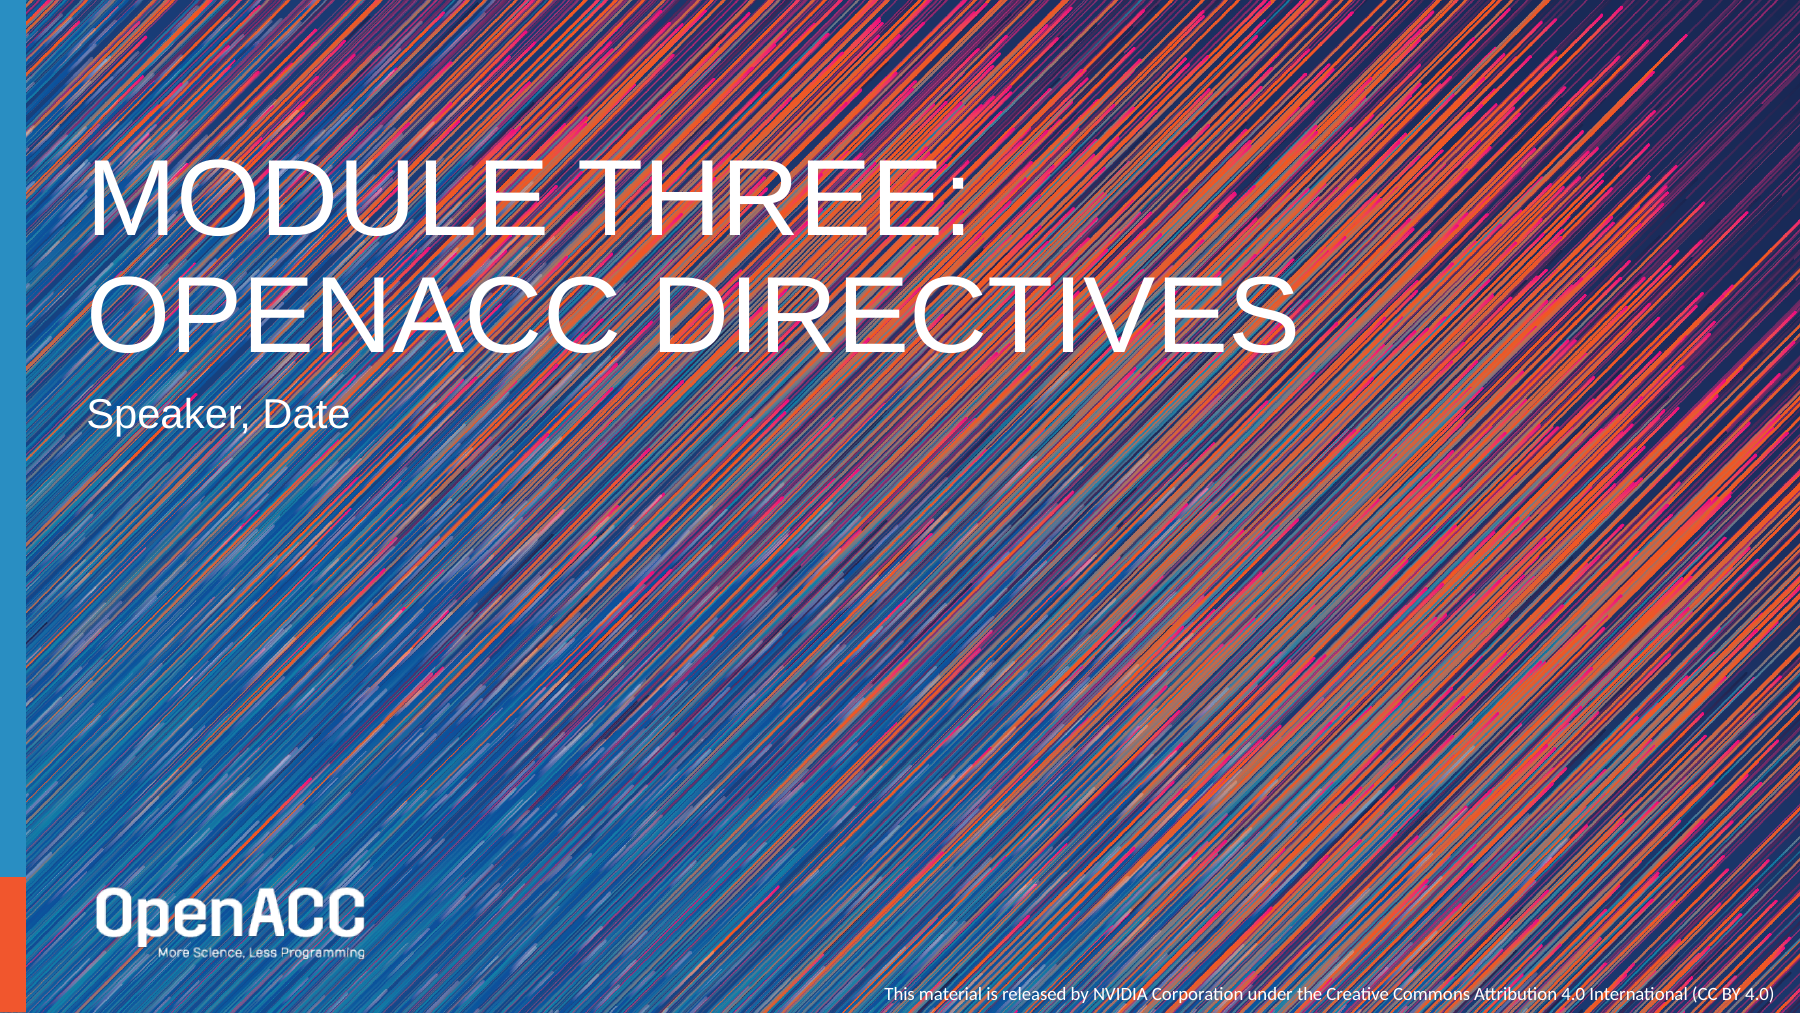

# MODULE three: openacc directives
Speaker, Date